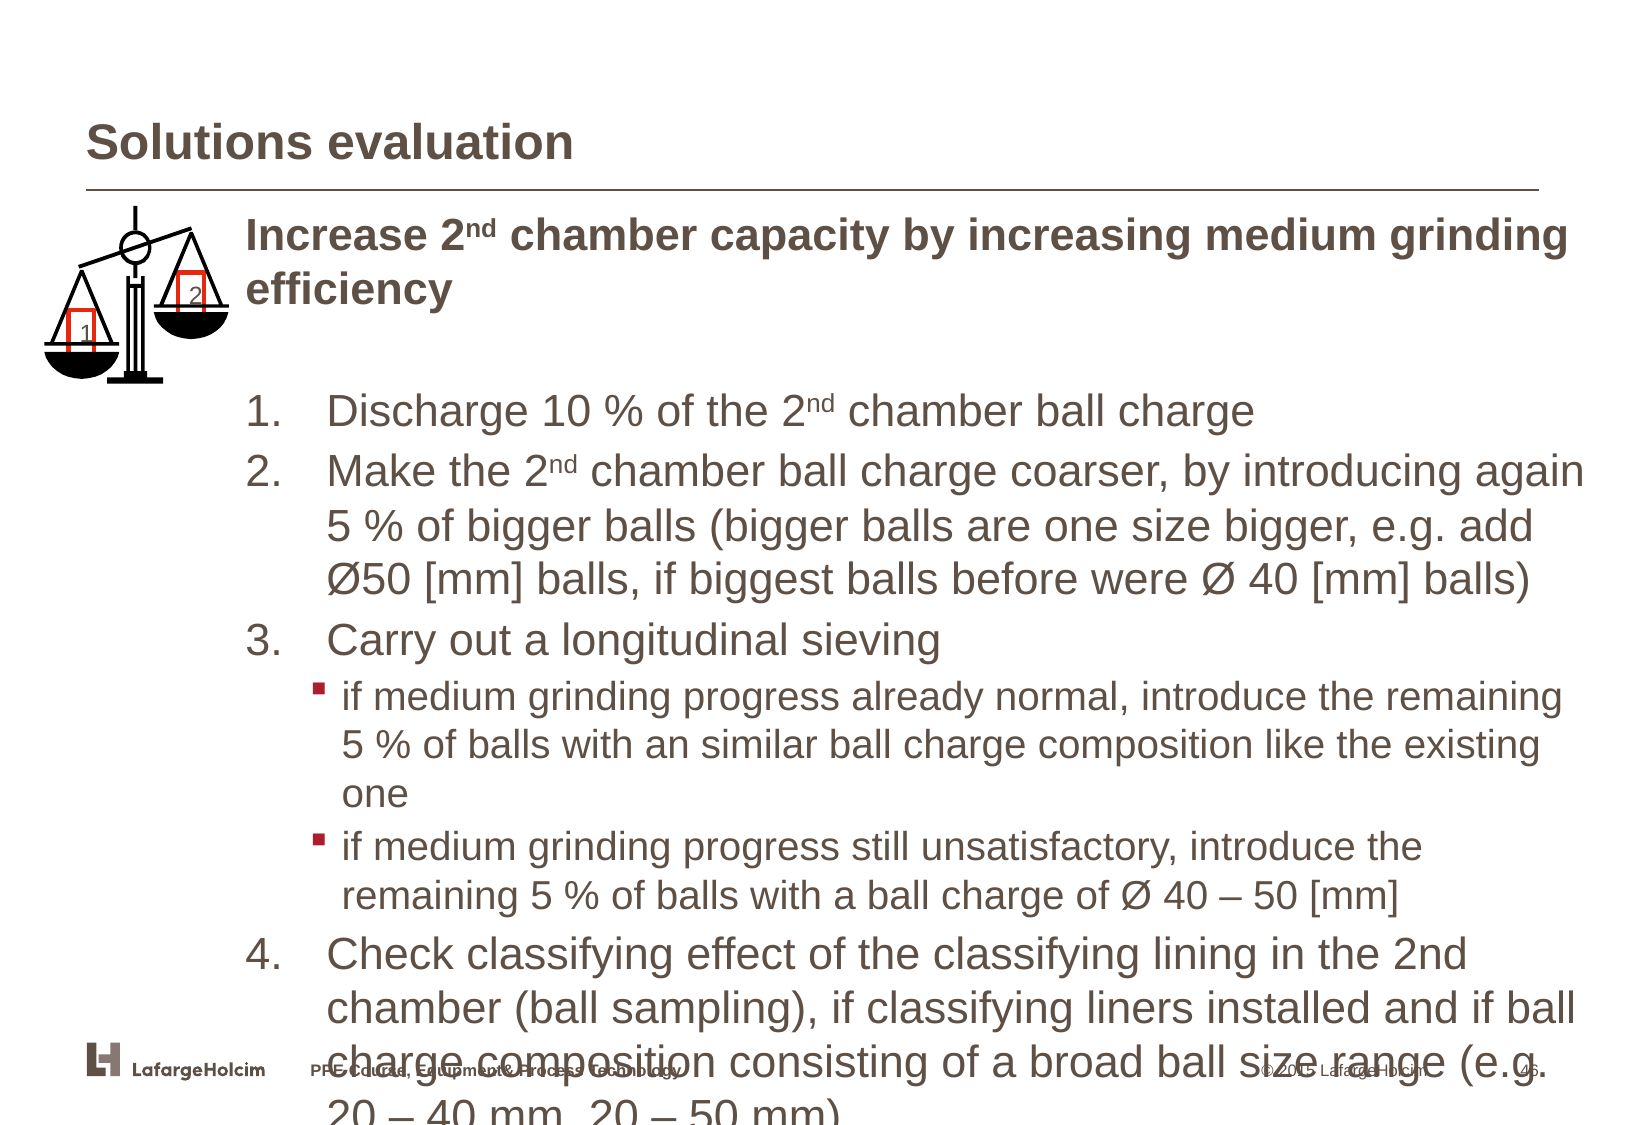

# Solutions evaluation

2

1

Increase 2nd chamber capacity by increasing medium grinding efficiency

Discharge 10 % of the 2nd chamber ball charge
Make the 2nd chamber ball charge coarser, by introducing again 5 % of bigger balls (bigger balls are one size bigger, e.g. add Ø50 [mm] balls, if biggest balls before were Ø 40 [mm] balls)
Carry out a longitudinal sieving
if medium grinding progress already normal, introduce the remaining  5 % of balls with an similar ball charge composition like the existing one
if medium grinding progress still unsatisfactory, introduce the remaining 5 % of balls with a ball charge of Ø 40 – 50 [mm]
Check classifying effect of the classifying lining in the 2nd chamber (ball sampling), if classifying liners installed and if ball charge composition consisting of a broad ball size range (e.g. 20 – 40 mm, 20 – 50 mm)

PPE Course, Equipment& Process Technology
46